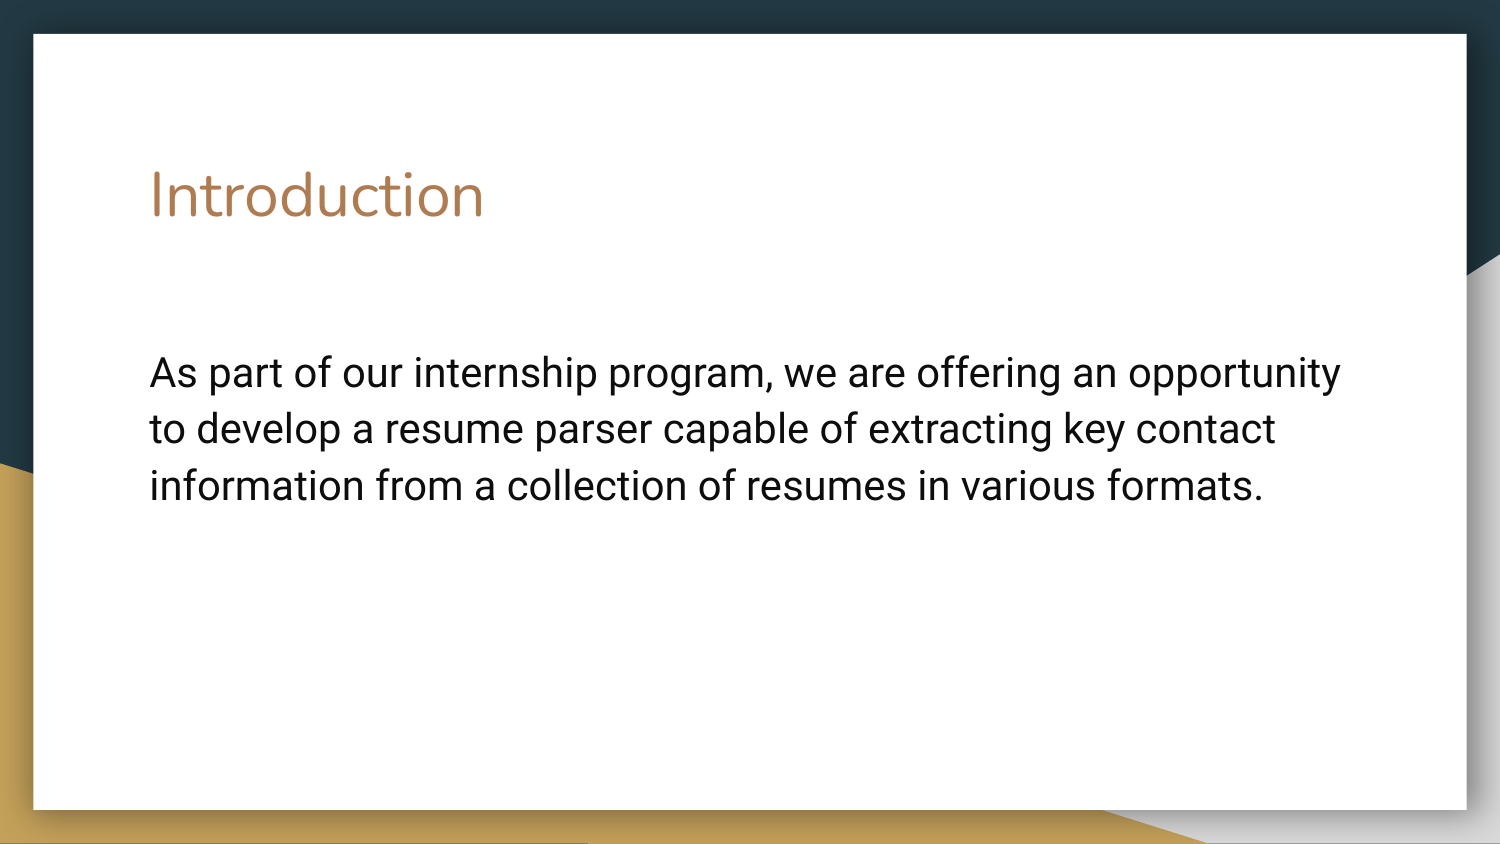

# Introduction
As part of our internship program, we are offering an opportunity to develop a resume parser capable of extracting key contact information from a collection of resumes in various formats.